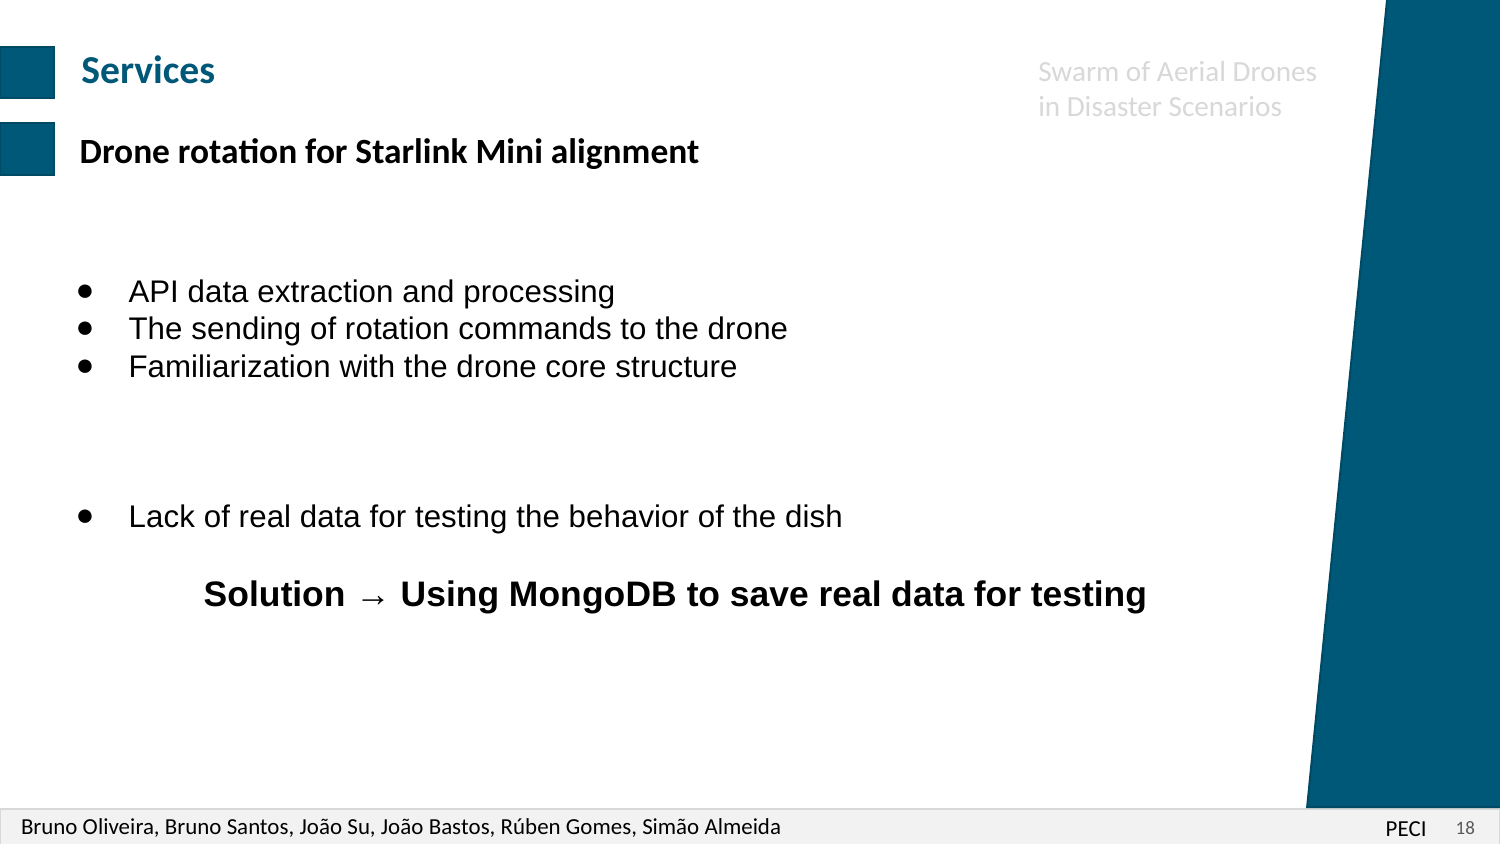

Services

Swarm of Aerial Drones in Disaster Scenarios

Drone rotation for Starlink Mini alignment

API data extraction and processing
The sending of rotation commands to the drone
Familiarization with the drone core structure

Lack of real data for testing the behavior of the dish

	Solution → Using MongoDB to save real data for testing

Bruno Oliveira, Bruno Santos, João Su, João Bastos, Rúben Gomes, Simão Almeida
PECI

18